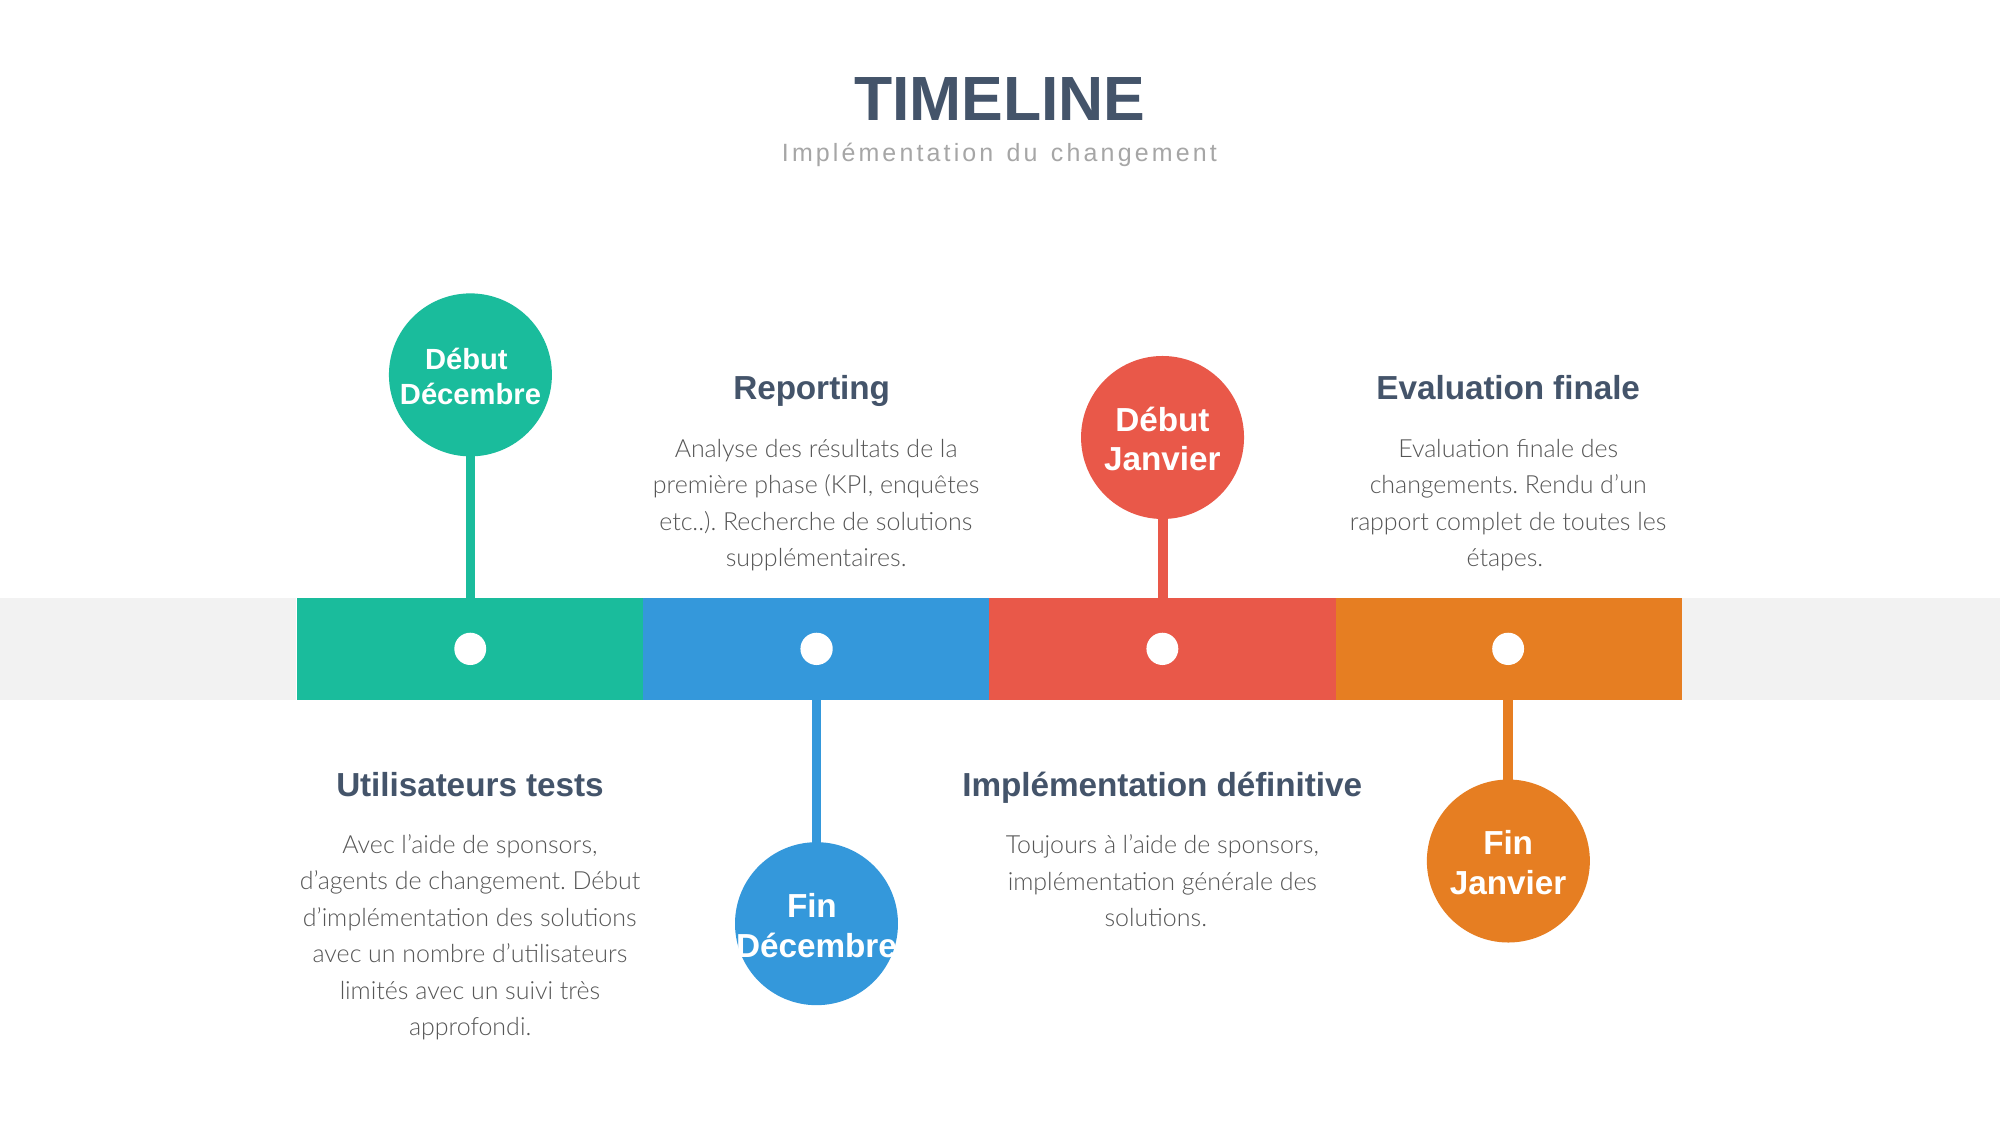

TIMELINE
Implémentation du changement

Début
Décembre
2020

Reporting
Evaluation finale
Début
Janvier
Analyse des résultats de la première phase (KPI, enquêtes etc..). Recherche de solutions supplémentaires.
Evaluation finale des changements. Rendu d’un rapport complet de toutes les étapes.

Utilisateurs tests
Implémentation définitive

Fin
Janvier
Avec l’aide de sponsors, d’agents de changement. Début d’implémentation des solutions avec un nombre d’utilisateurs limités avec un suivi très approfondi.
Toujours à l’aide de sponsors, implémentation générale des solutions.
2019

Fin
Décembre